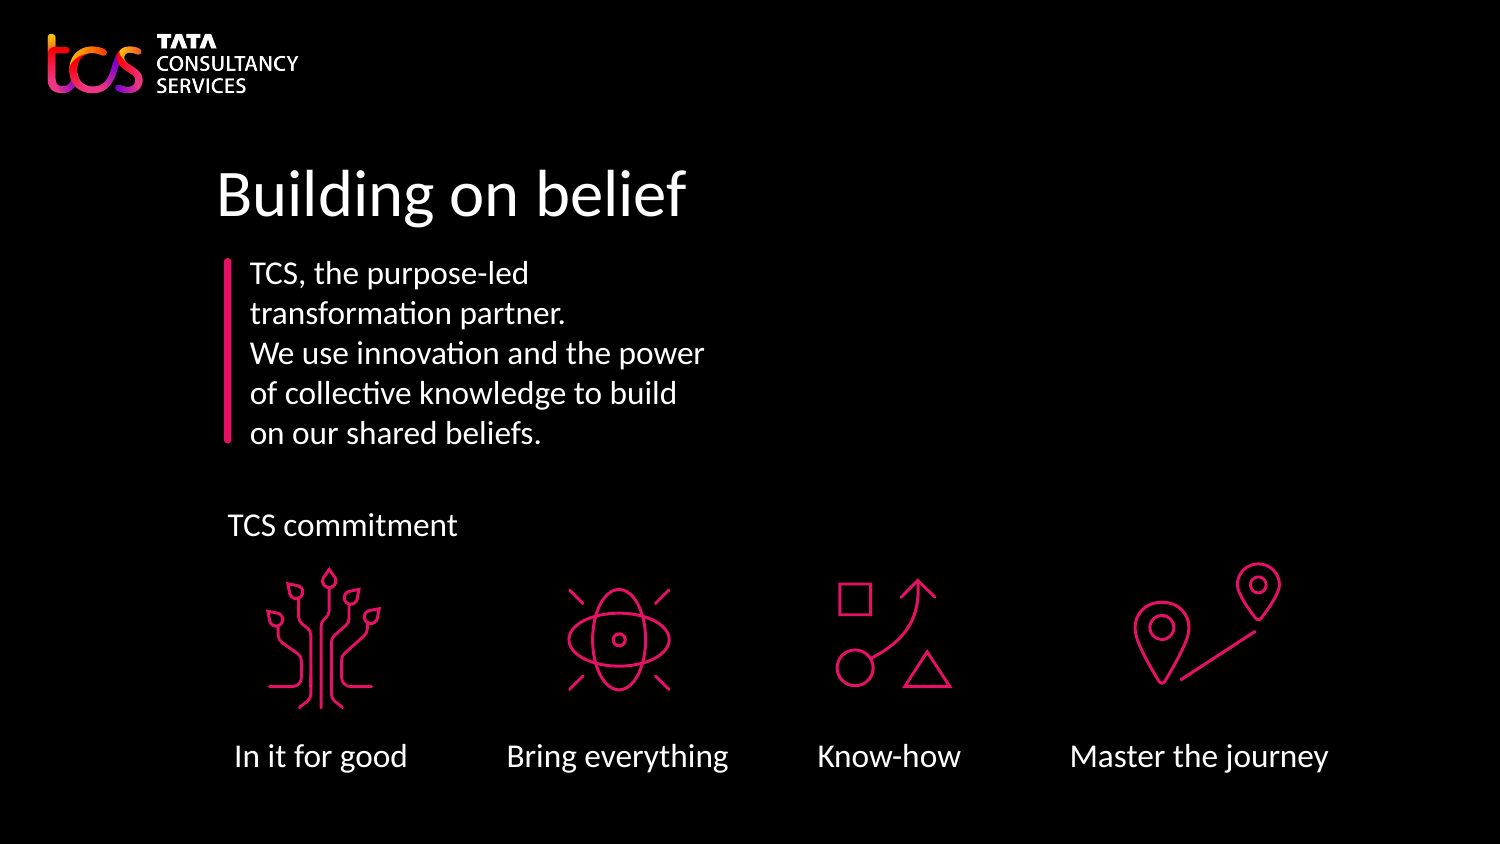

Building on belief
TCS, the purpose-led transformation partner.
We use innovation and the power of collective knowledge to build on our shared beliefs.

TCS commitment

Master the journey
Know-how
In it for good
Bring everything